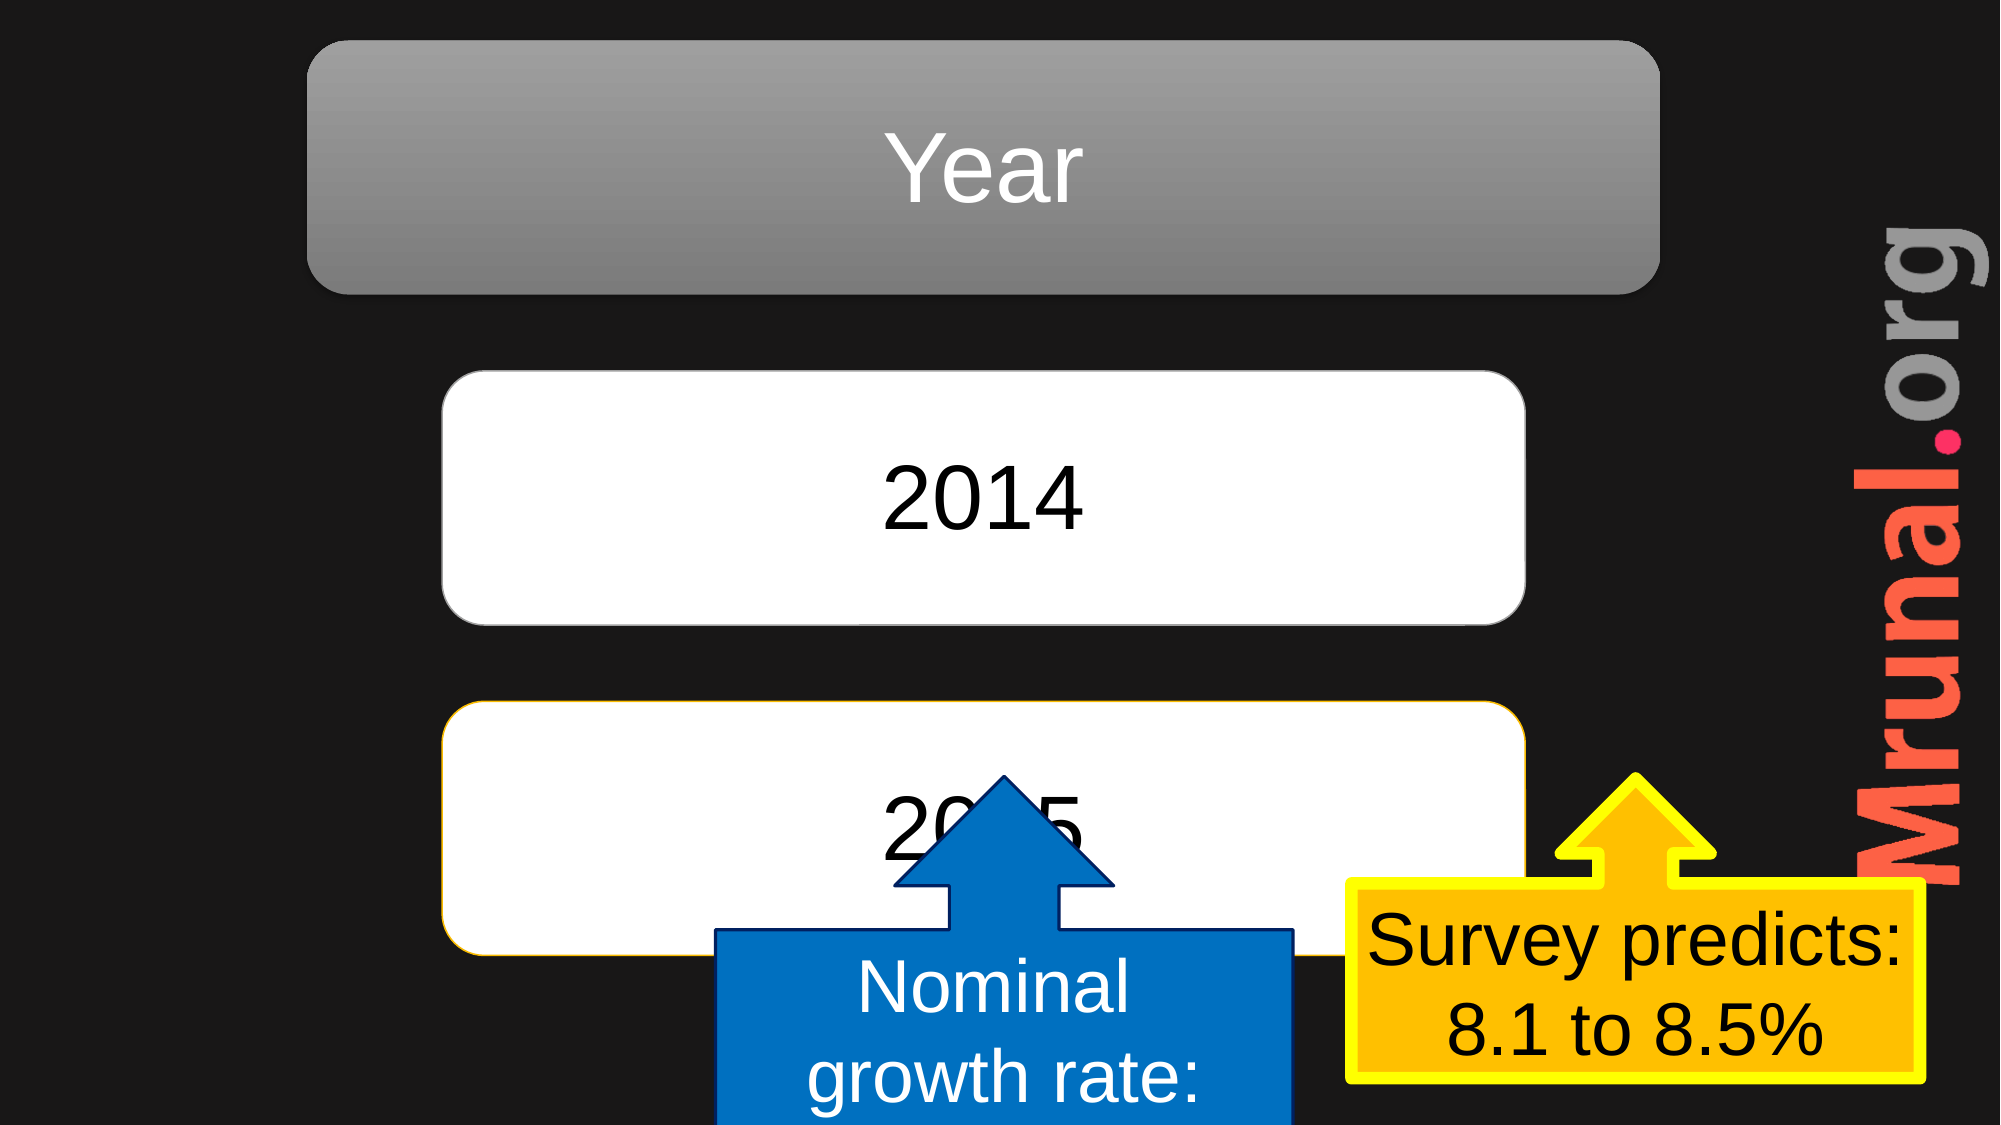

2015
2014
Year
Nominal
growth rate: 11.5%
Survey predicts:
8.1 to 8.5%